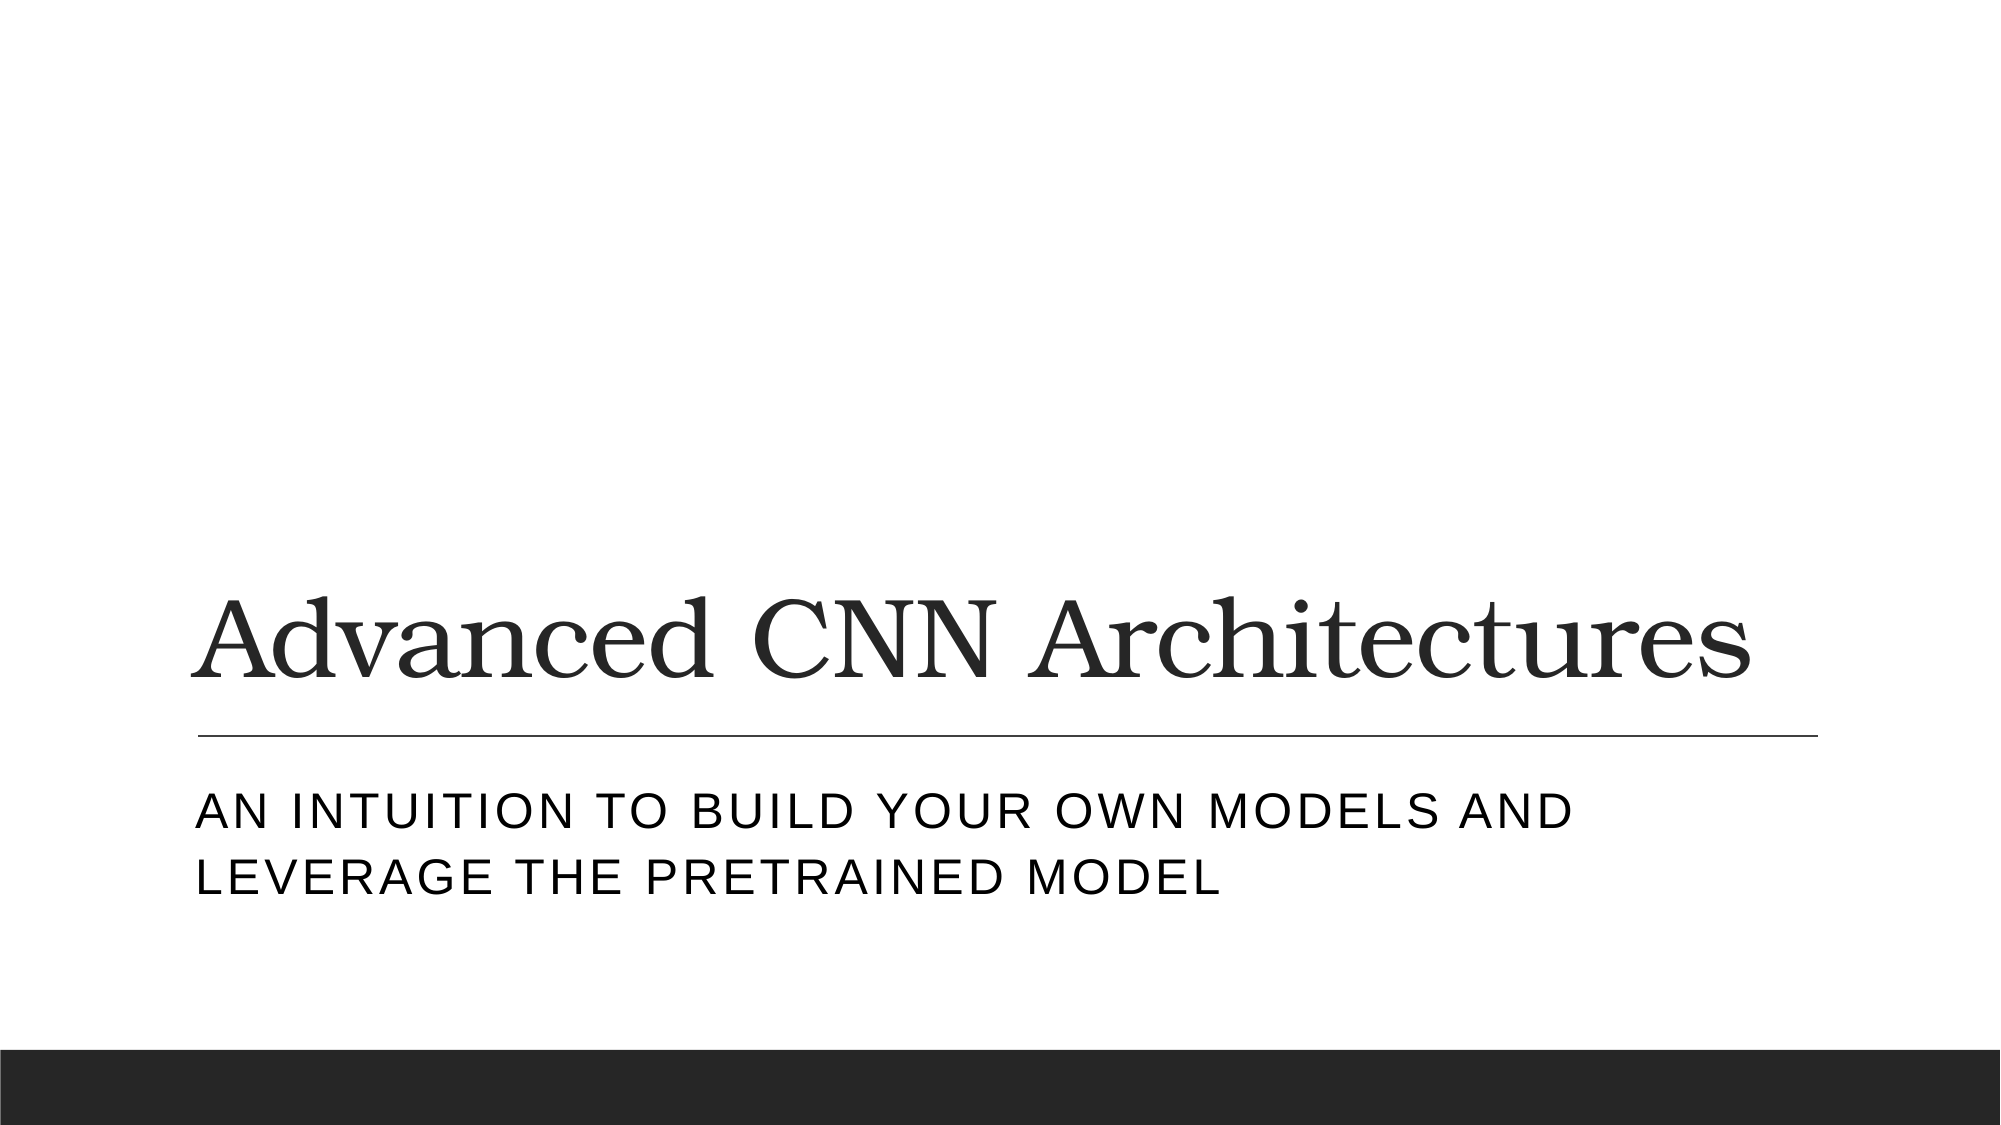

# Advanced CNN Architectures
An intuition to build your own models and leverage the pretrained model